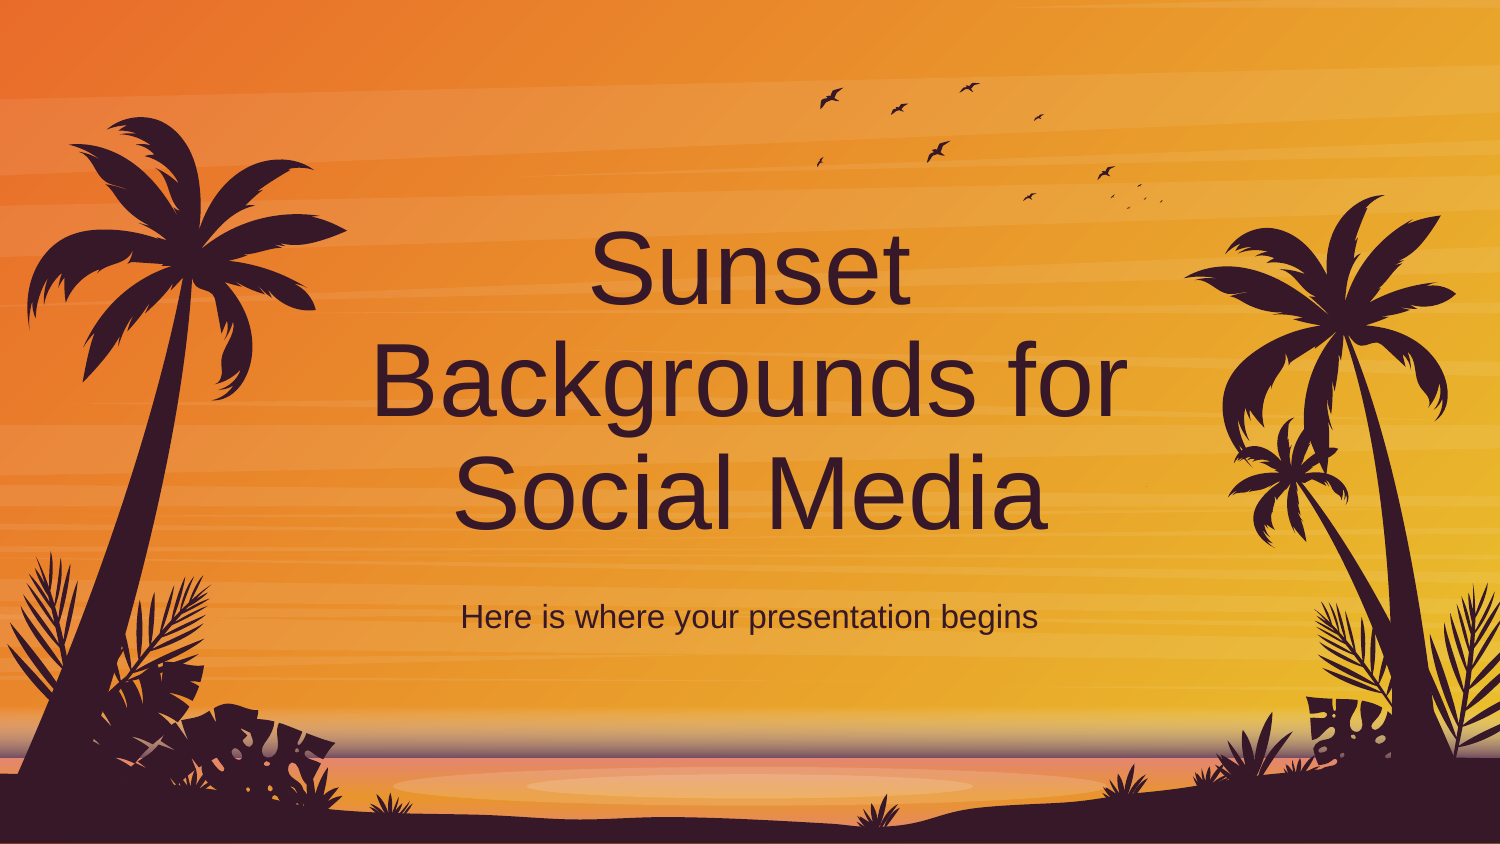

# Sunset Backgrounds for Social Media
Here is where your presentation begins